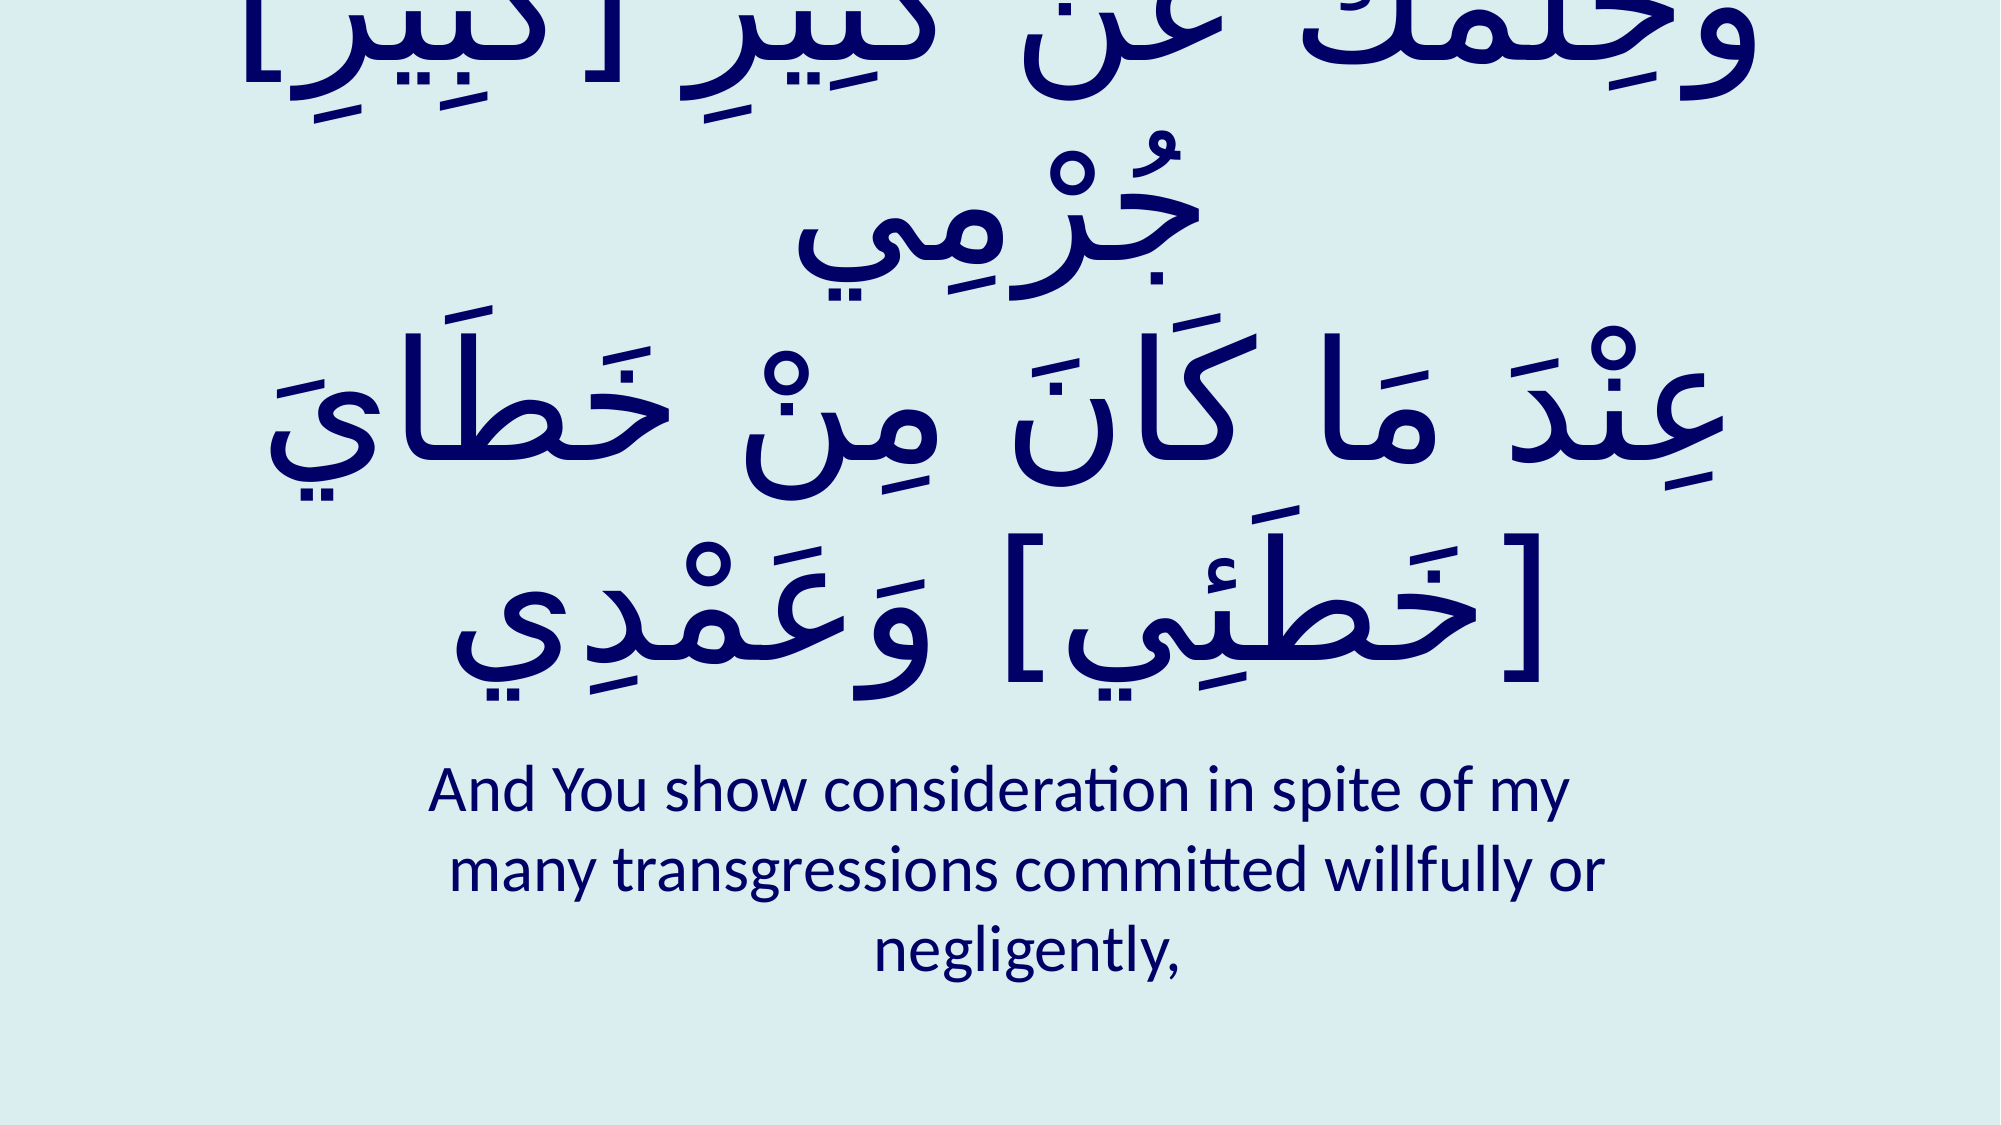

# وَحِلْمَكَ عَنْ كَثِيرِ [كَبِيرِ] جُرْمِي عِنْدَ مَا كَانَ مِنْ خَطَايَ [خَطَئِي‏] وَعَمْدِي
And You show consideration in spite of my many transgressions committed willfully or negligently,